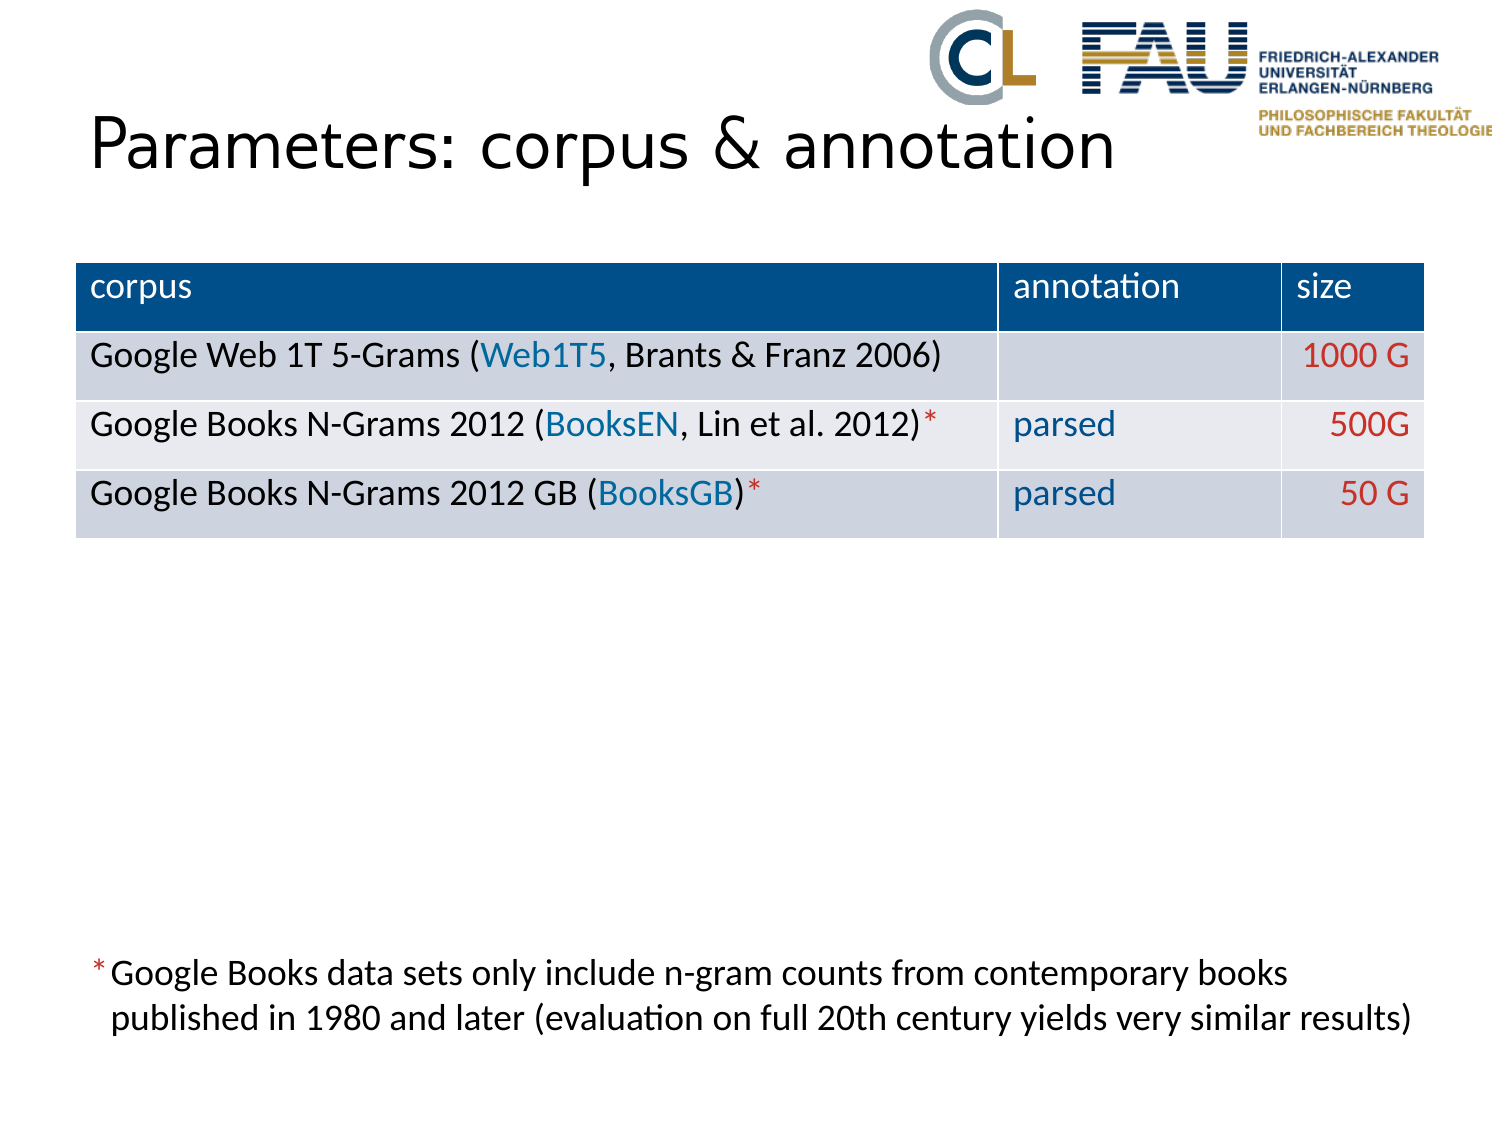

# Parameters: corpus & annotation
| corpus | annotation | size |
| --- | --- | --- |
| Google Web 1T 5-Grams (Web1T5, Brants & Franz 2006) |  | 1000 G |
| Google Books N-Grams 2012 (BooksEN, Lin et al. 2012)\* | parsed | 500G |
| Google Books N-Grams 2012 GB (BooksGB)\* | parsed | 50 G |
*	Google Books data sets only include n-gram counts from contemporary books 	published in 1980 and later (evaluation on full 20th century yields very similar results)